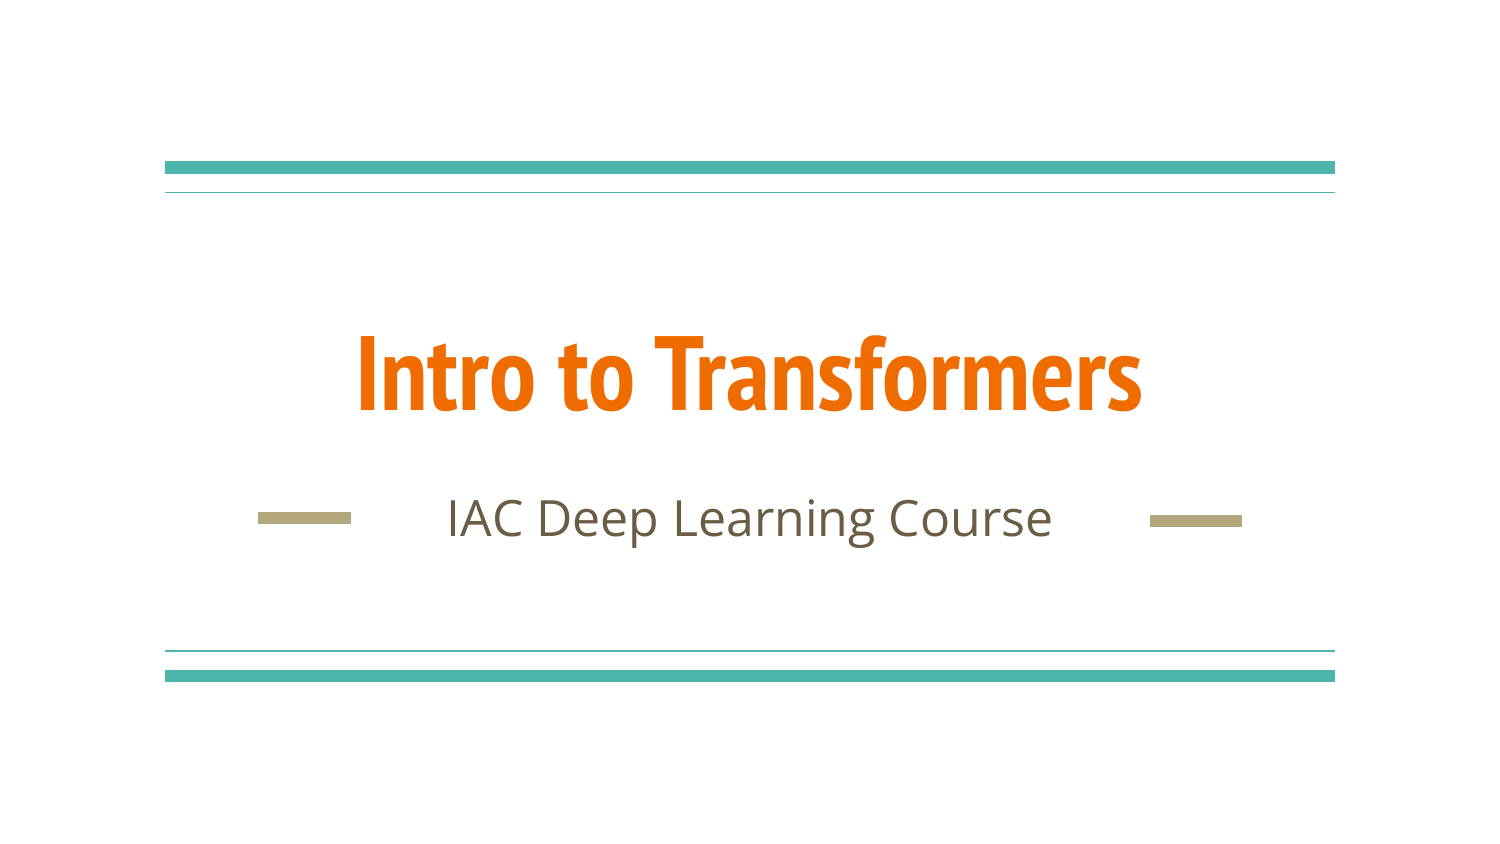

# Intro to Transformers
IAC Deep Learning Course